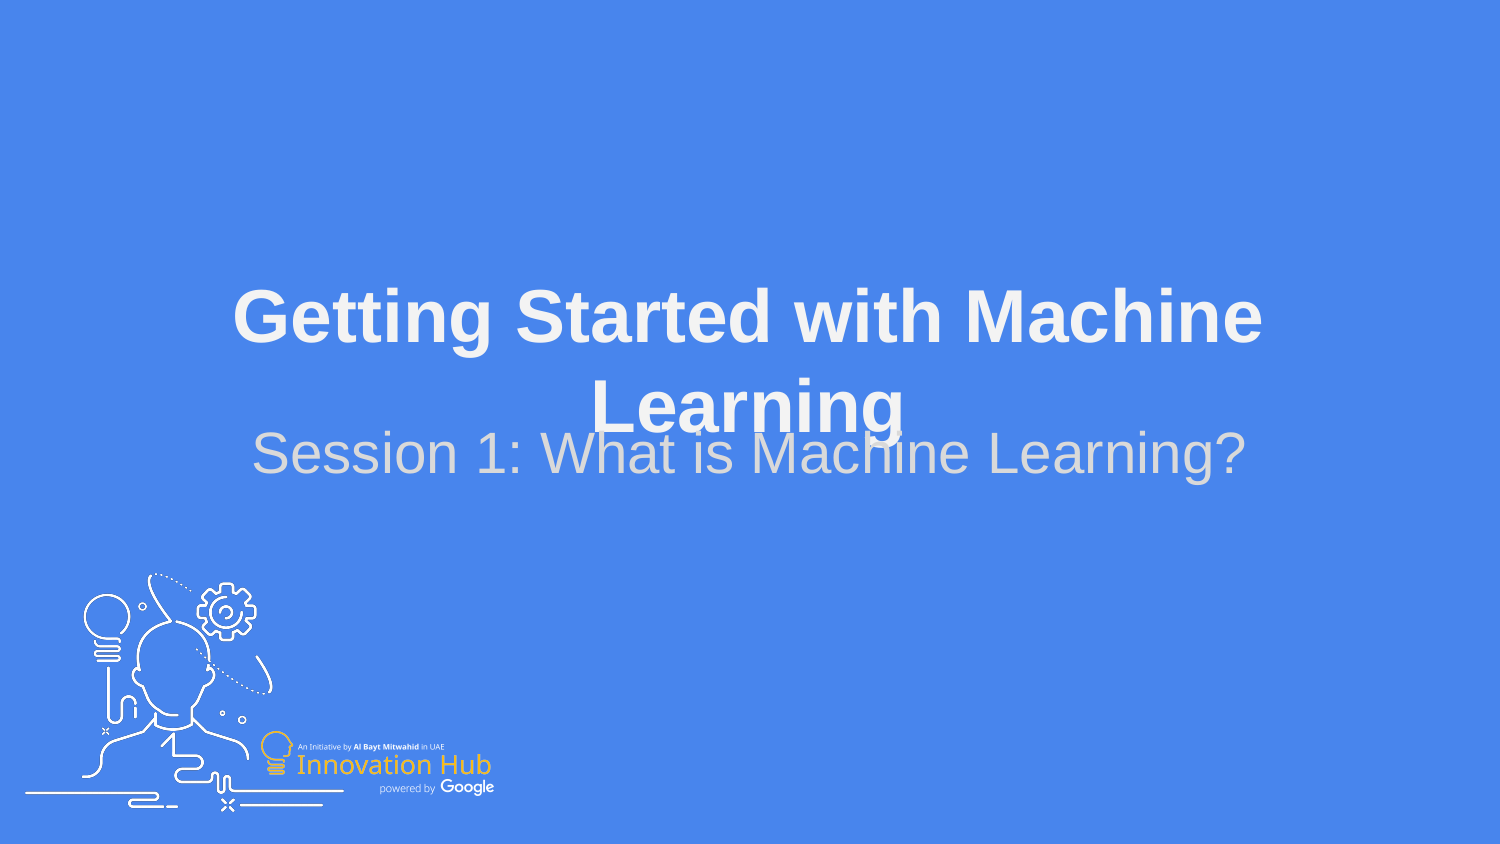

# Getting Started with Machine Learning

Session 1: What is Machine Learning?